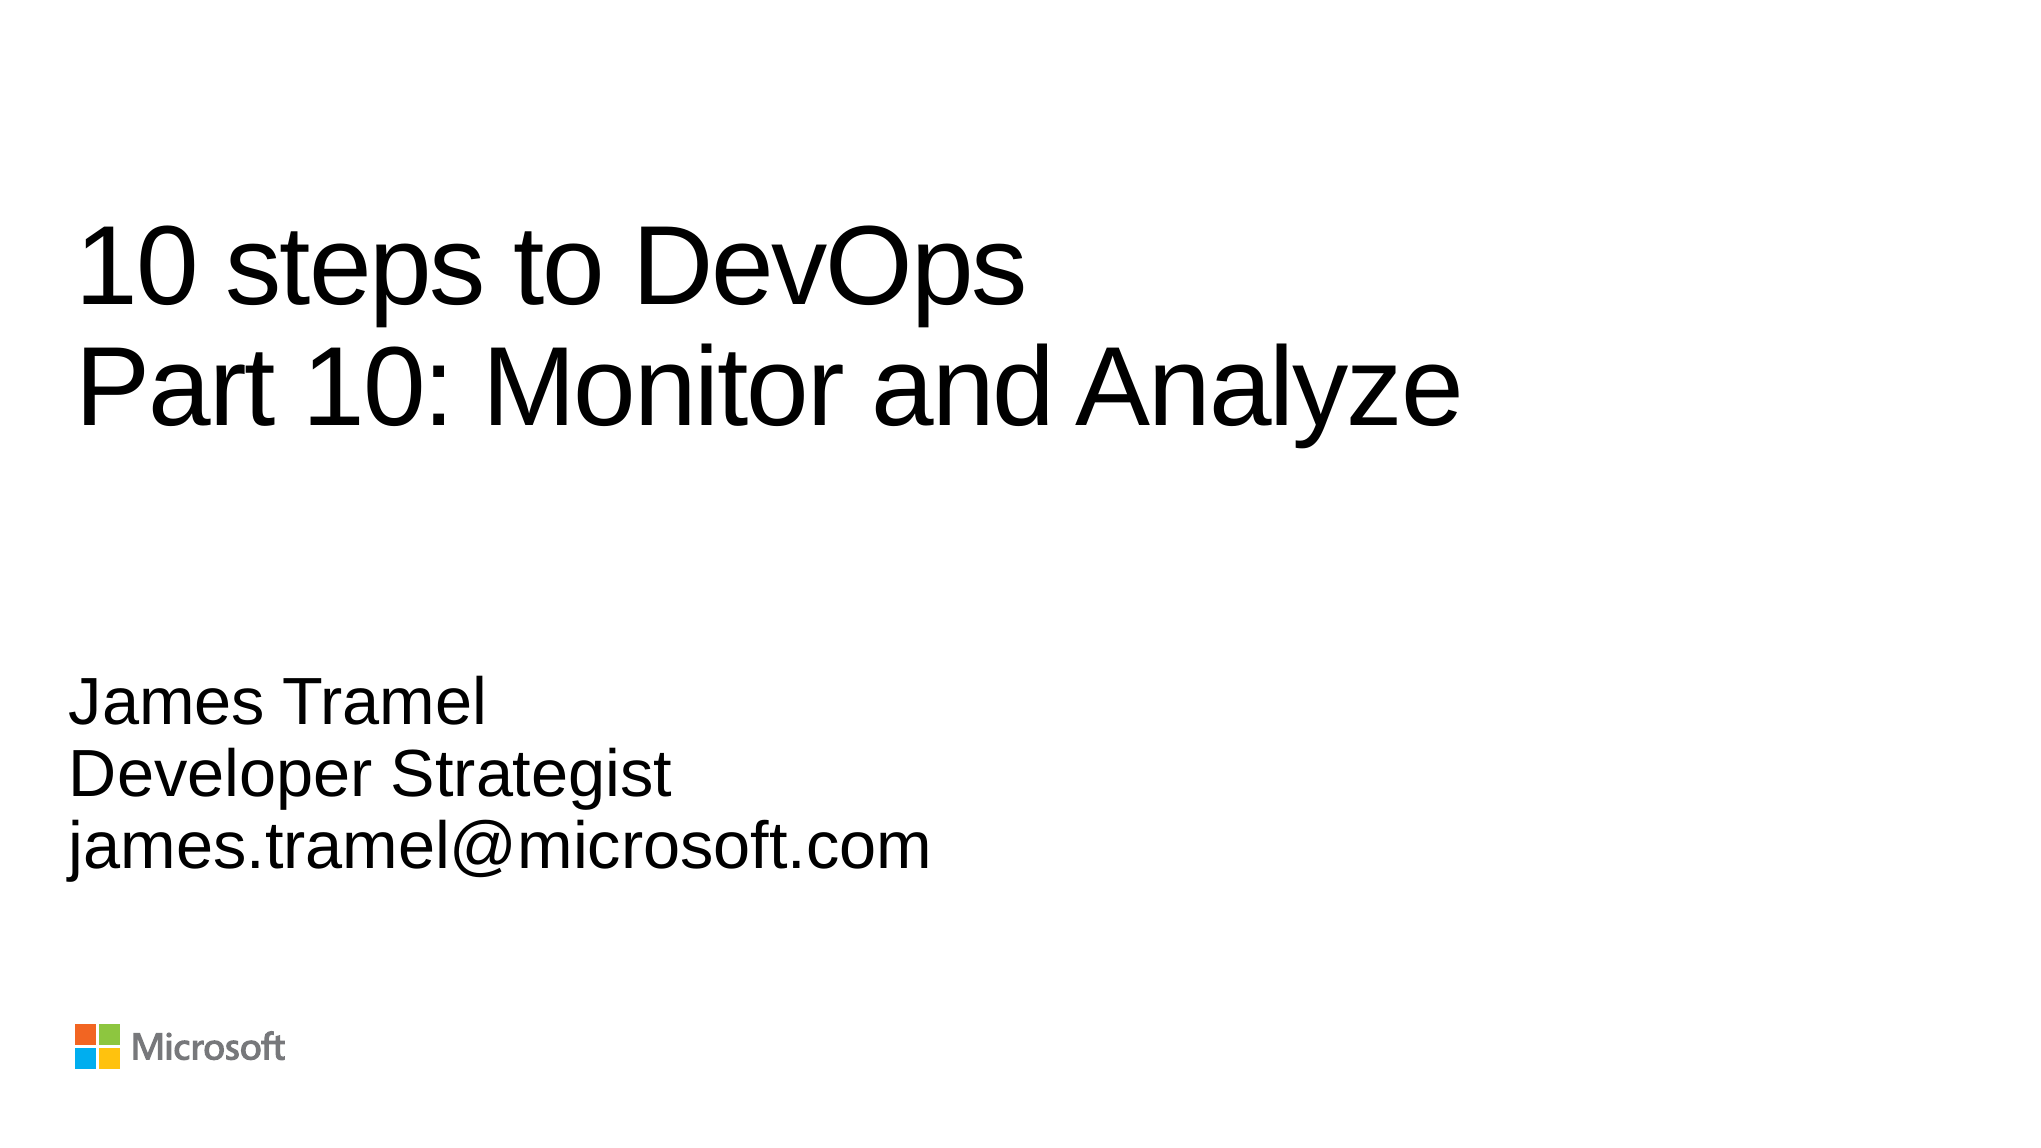

# 10 steps to DevOps Part 10: Monitor and Analyze
James Tramel
Developer Strategist
james.tramel@microsoft.com